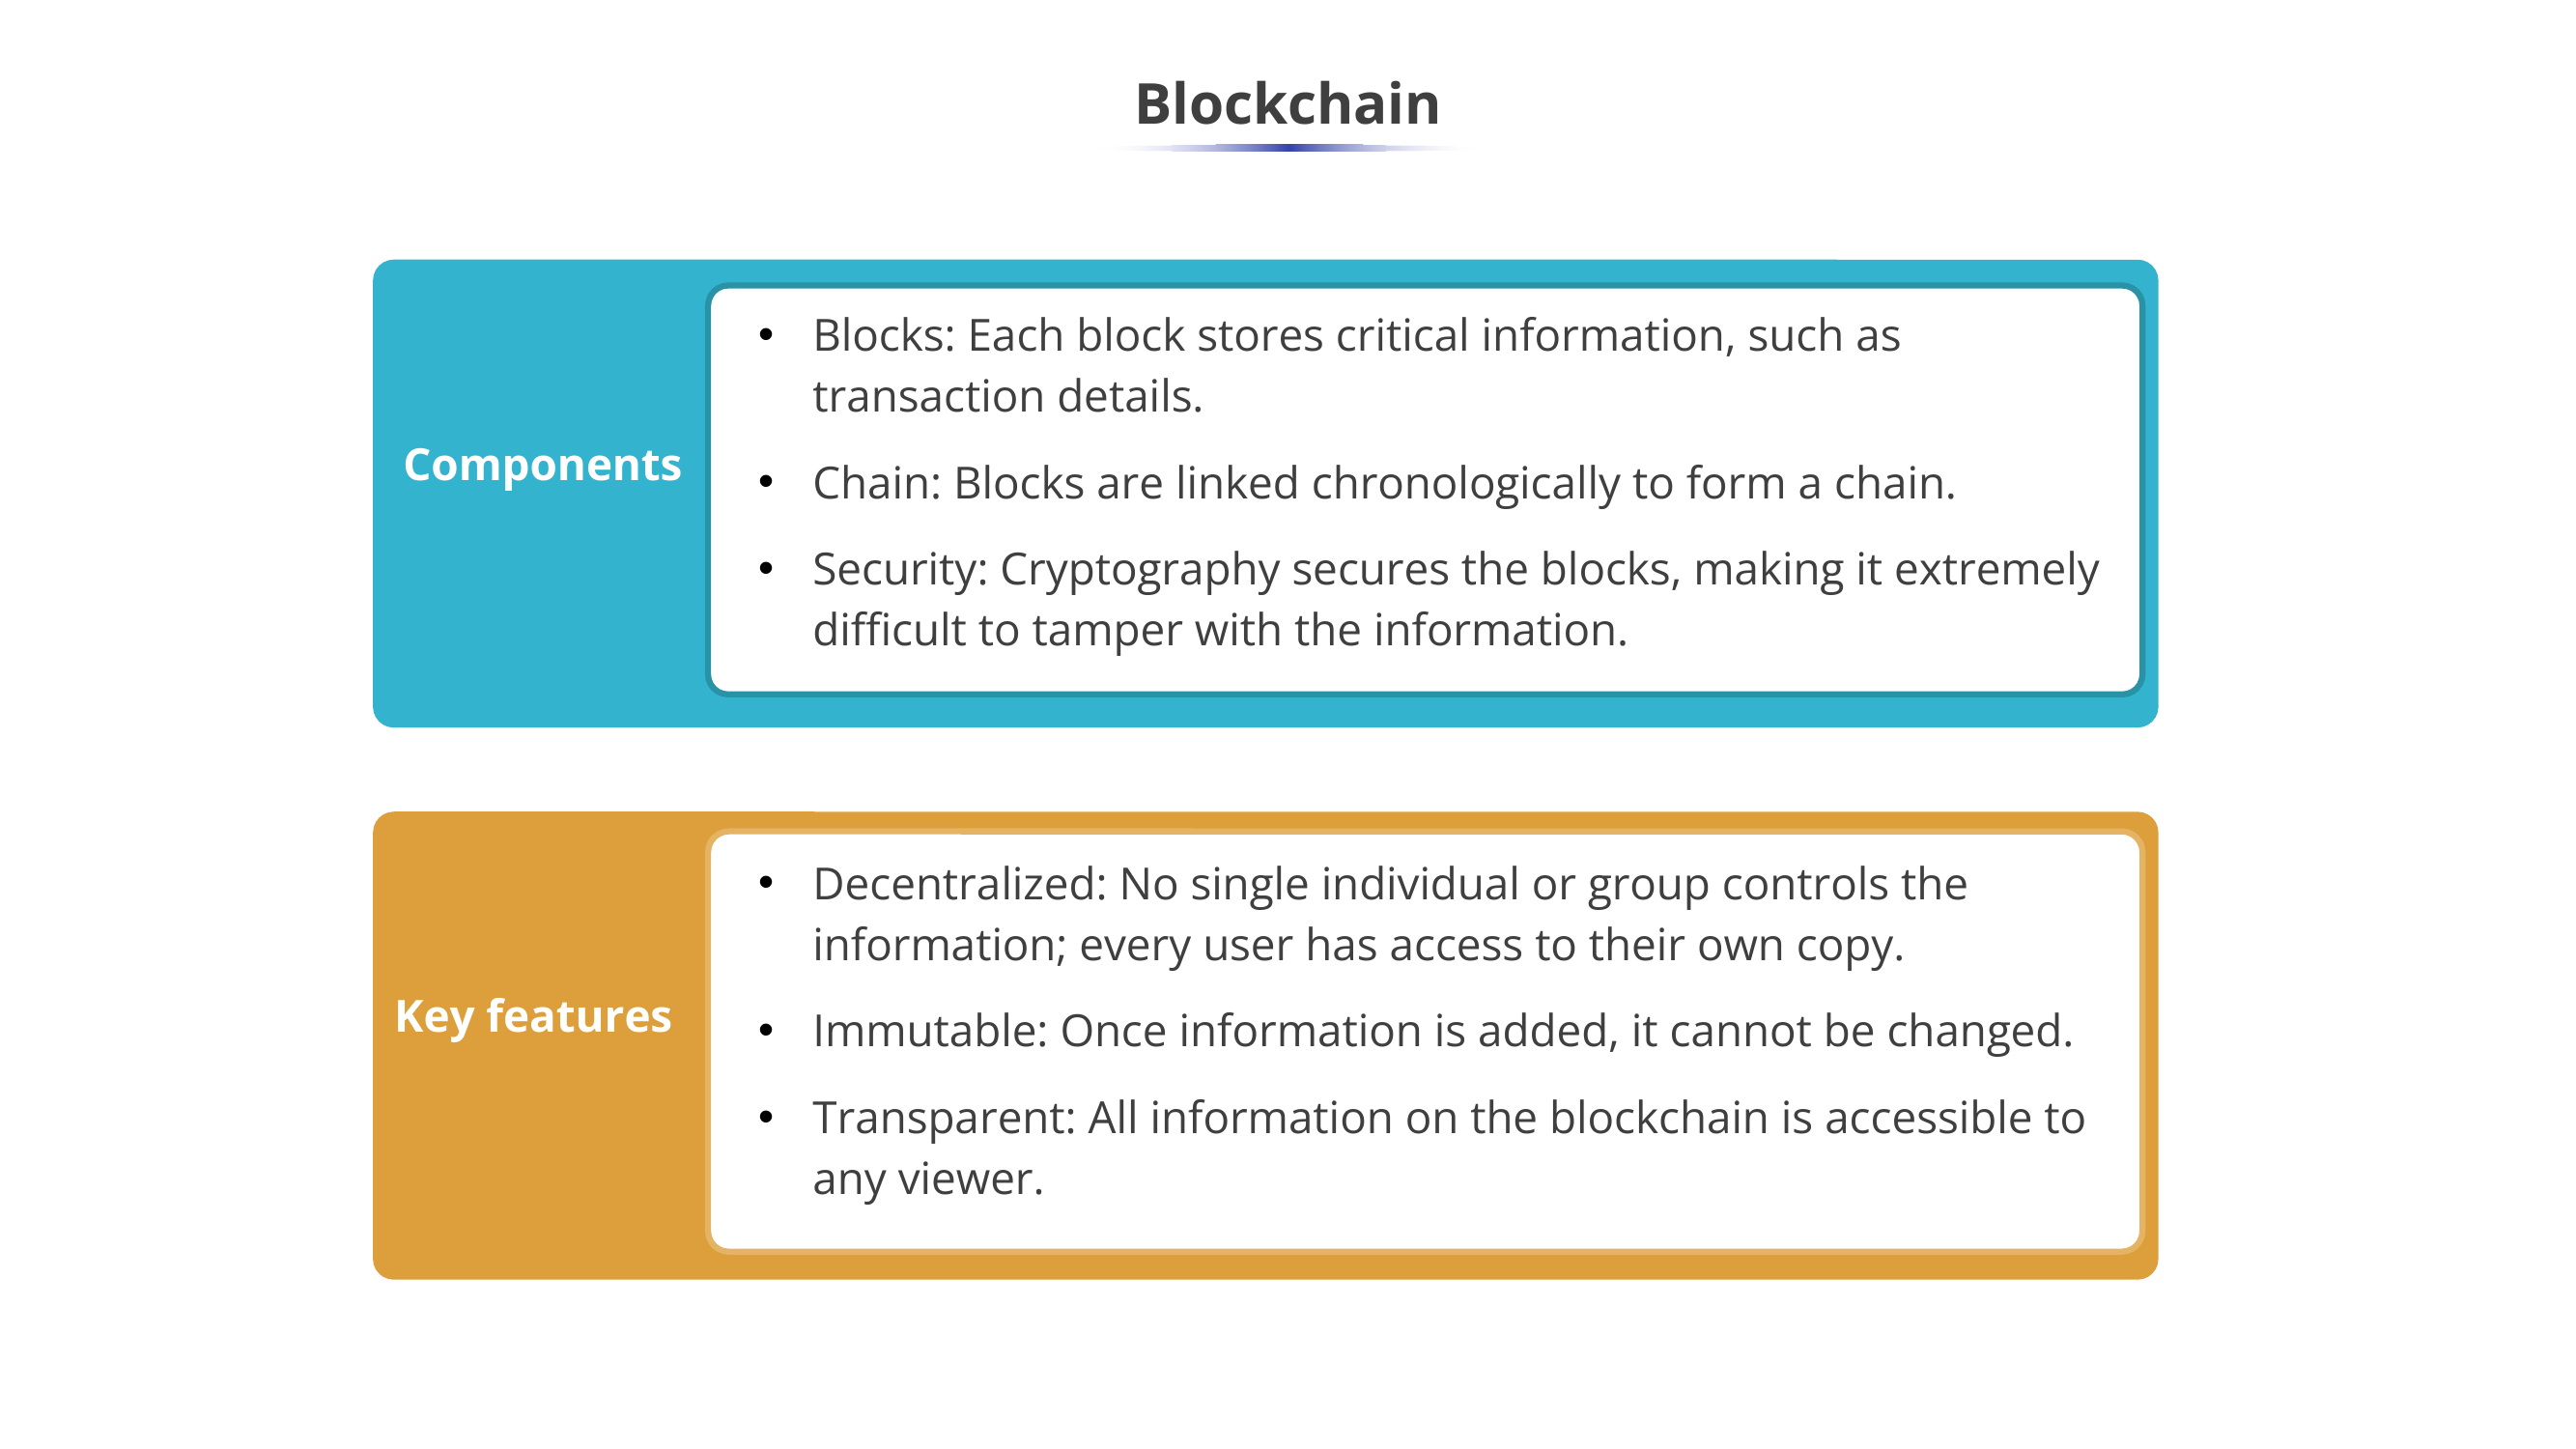

# Blockchain

Components

Blocks: Each block stores critical information, such as transaction details.
Chain: Blocks are linked chronologically to form a chain.
Security: Cryptography secures the blocks, making it extremely difficult to tamper with the information.

Key features

Decentralized: No single individual or group controls the information; every user has access to their own copy.
Immutable: Once information is added, it cannot be changed.
Transparent: All information on the blockchain is accessible to any viewer.